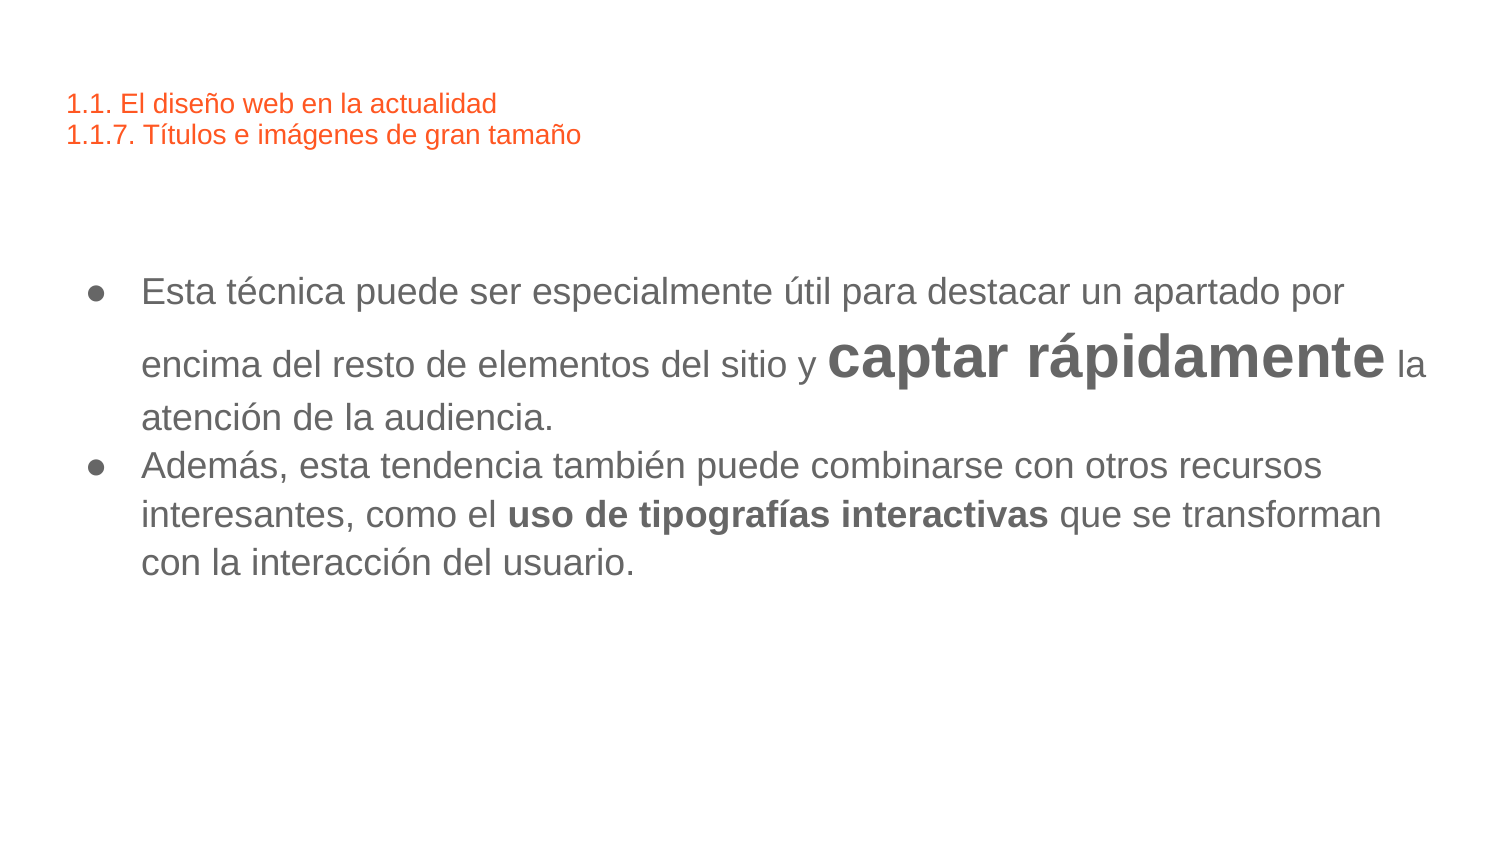

# 1.1. El diseño web en la actualidad
1.1.7. Títulos e imágenes de gran tamaño
Esta técnica puede ser especialmente útil para destacar un apartado por encima del resto de elementos del sitio y captar rápidamente la atención de la audiencia.
Además, esta tendencia también puede combinarse con otros recursos interesantes, como el uso de tipografías interactivas que se transforman con la interacción del usuario.